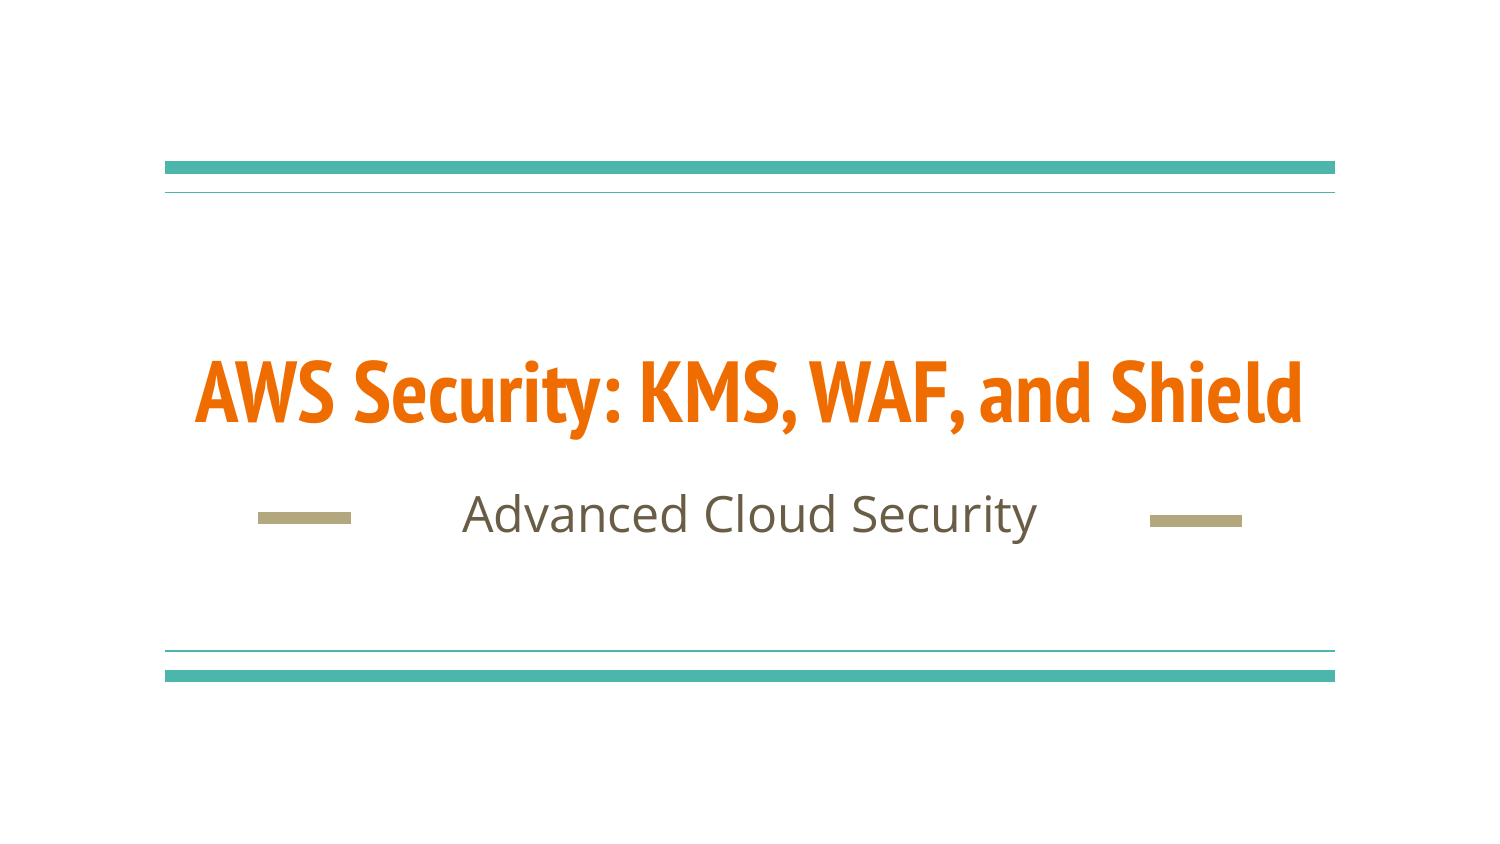

# AWS Security: KMS, WAF, and Shield
Advanced Cloud Security